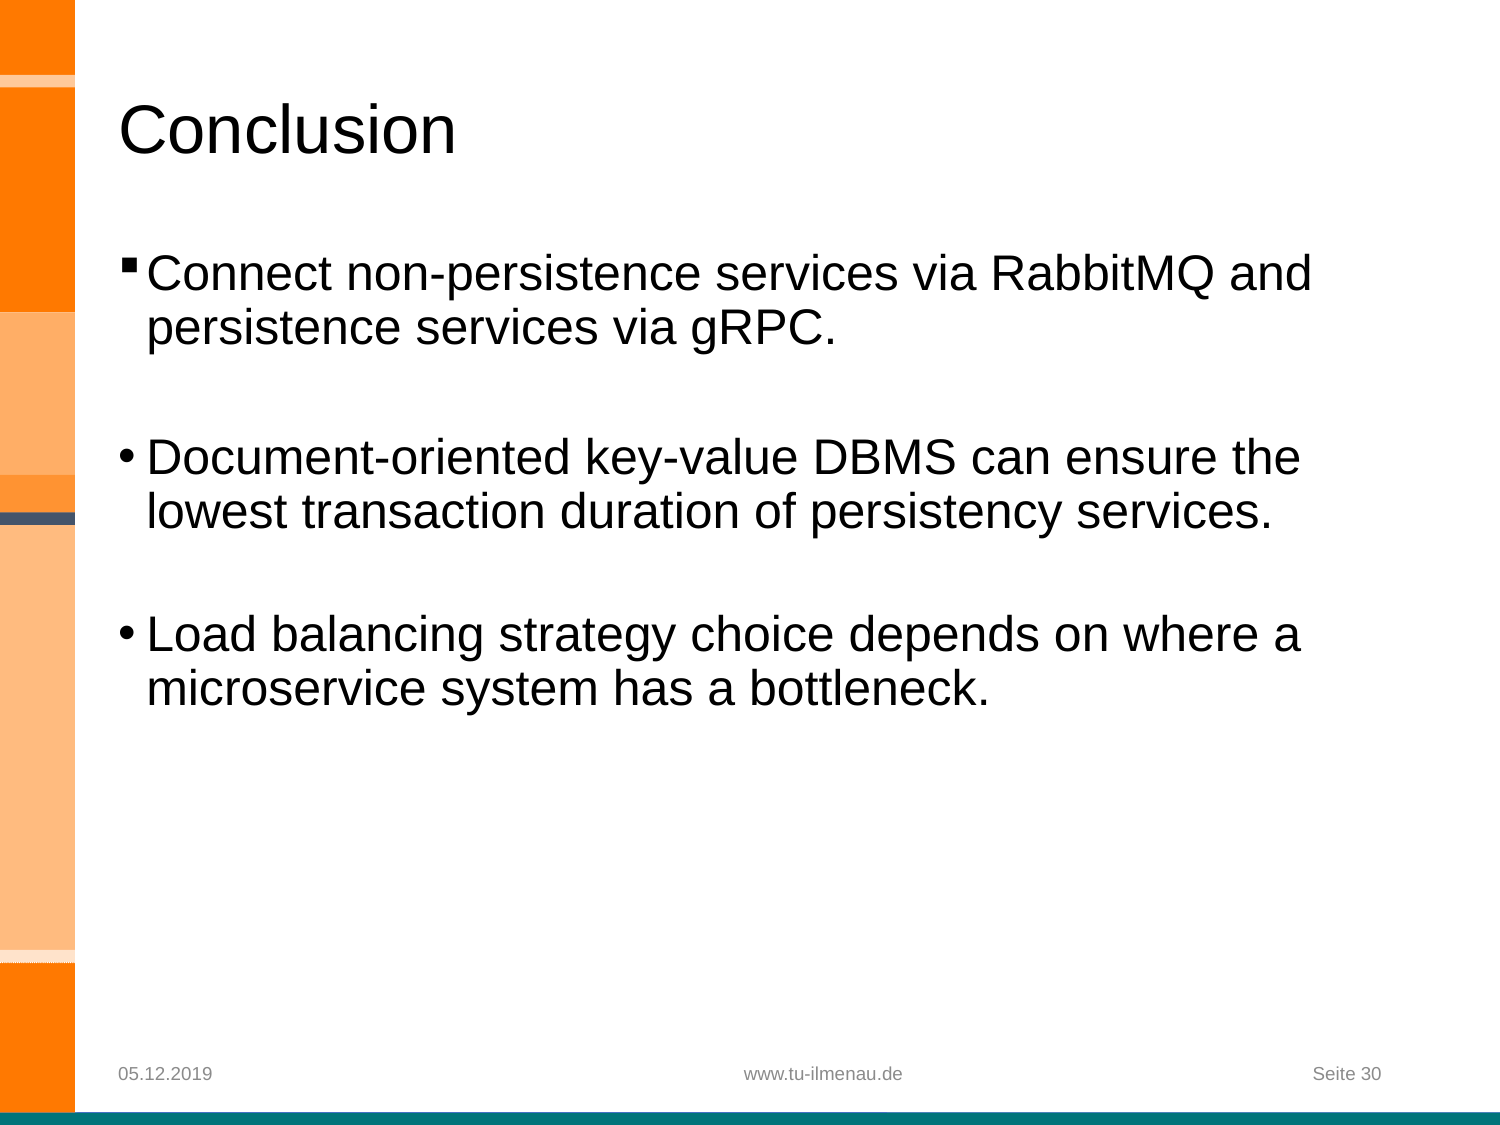

# Conclusion
Connect non-persistence services via RabbitMQ and persistence services via gRPC.
Document-oriented key-value DBMS can ensure the
lowest transaction duration of persistency services.
Load balancing strategy choice depends on where a microservice system has a bottleneck.
05.12.2019
www.tu-ilmenau.de
Seite 30